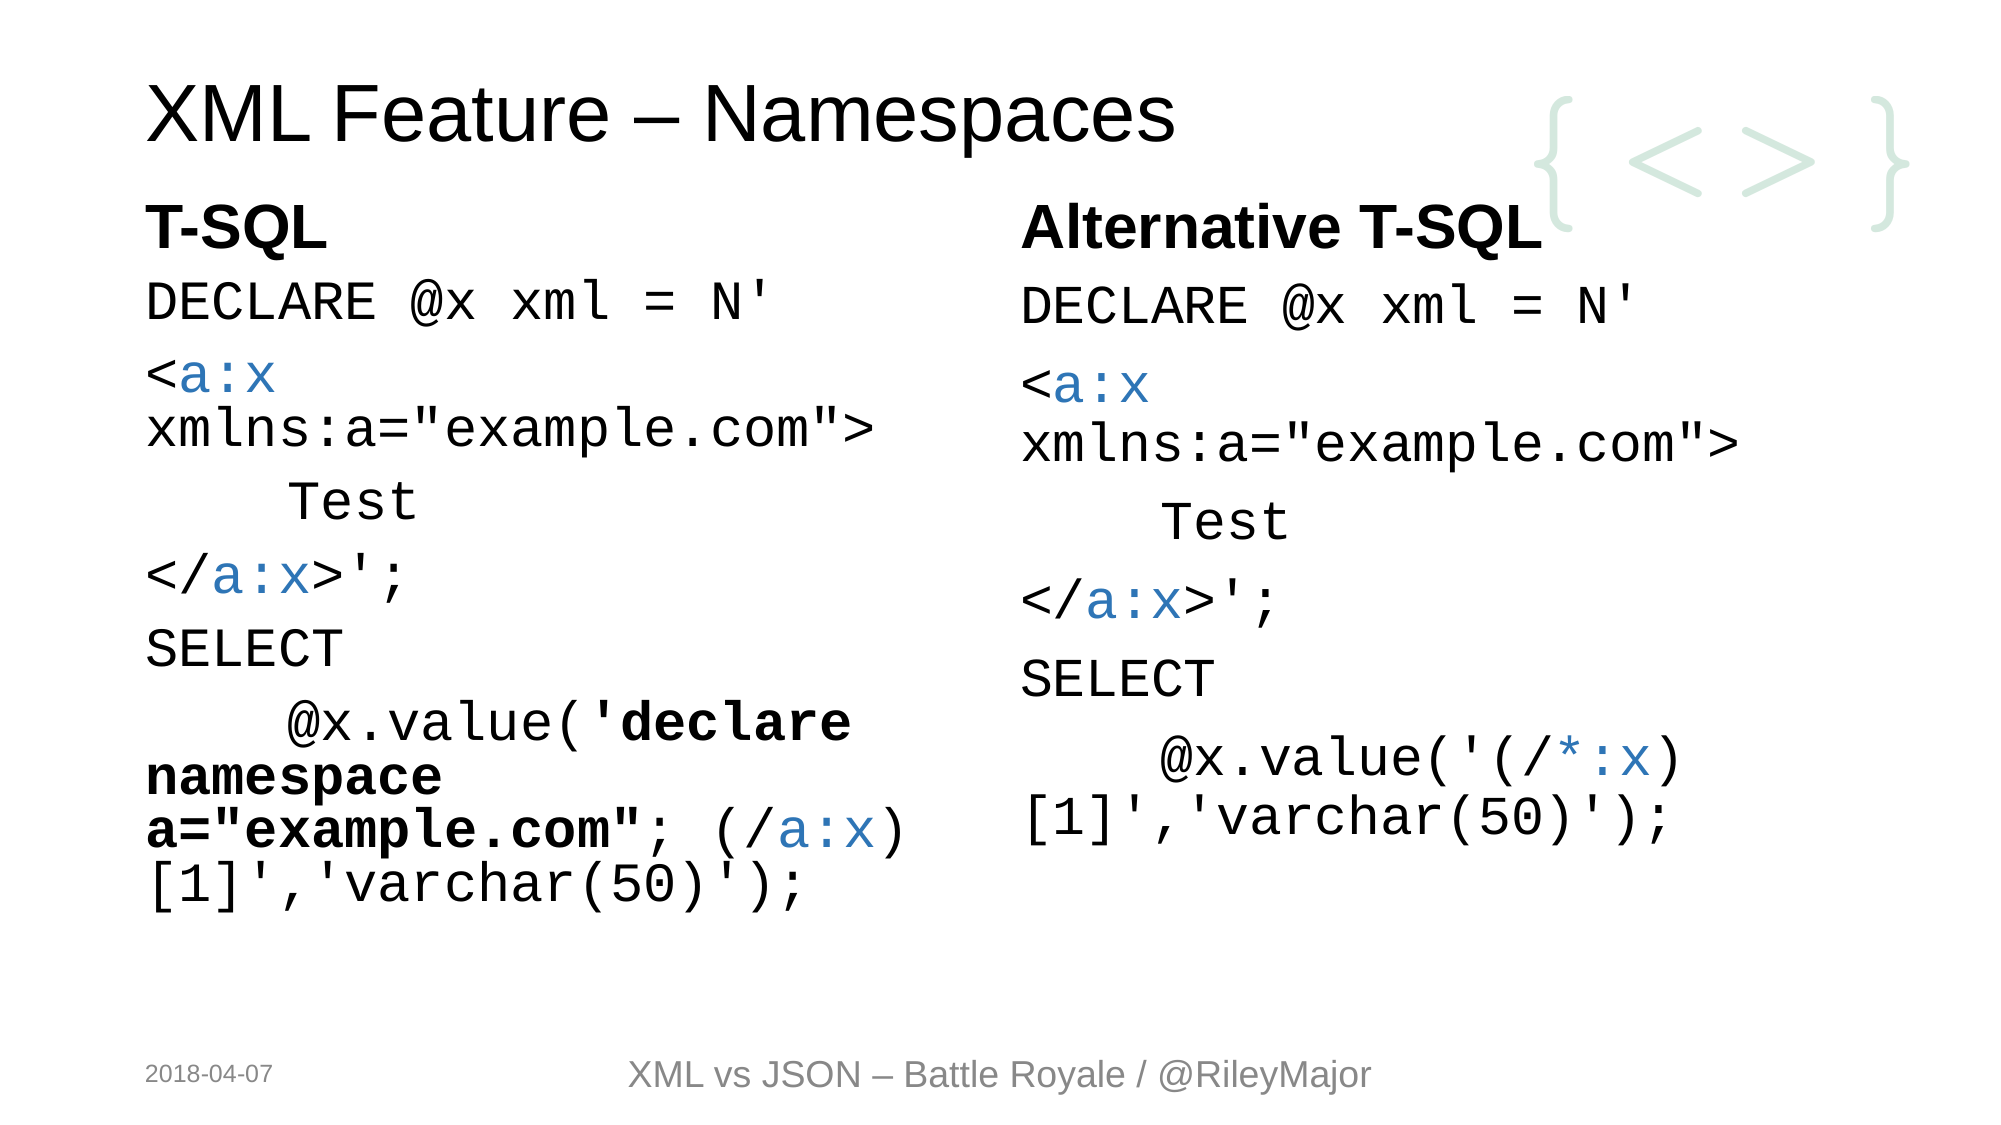

# XML Feature – Namespaces
T-SQL
Alternative T-SQL
DECLARE @x xml = N'
<a:x xmlns:a="example.com">
	Test
</a:x>';
SELECT
	@x.value('declare namespace a="example.com"; (/a:x)[1]','varchar(50)');
DECLARE @x xml = N'
<a:x xmlns:a="example.com">
	Test
</a:x>';
SELECT
	@x.value('(/*:x)[1]','varchar(50)');
50